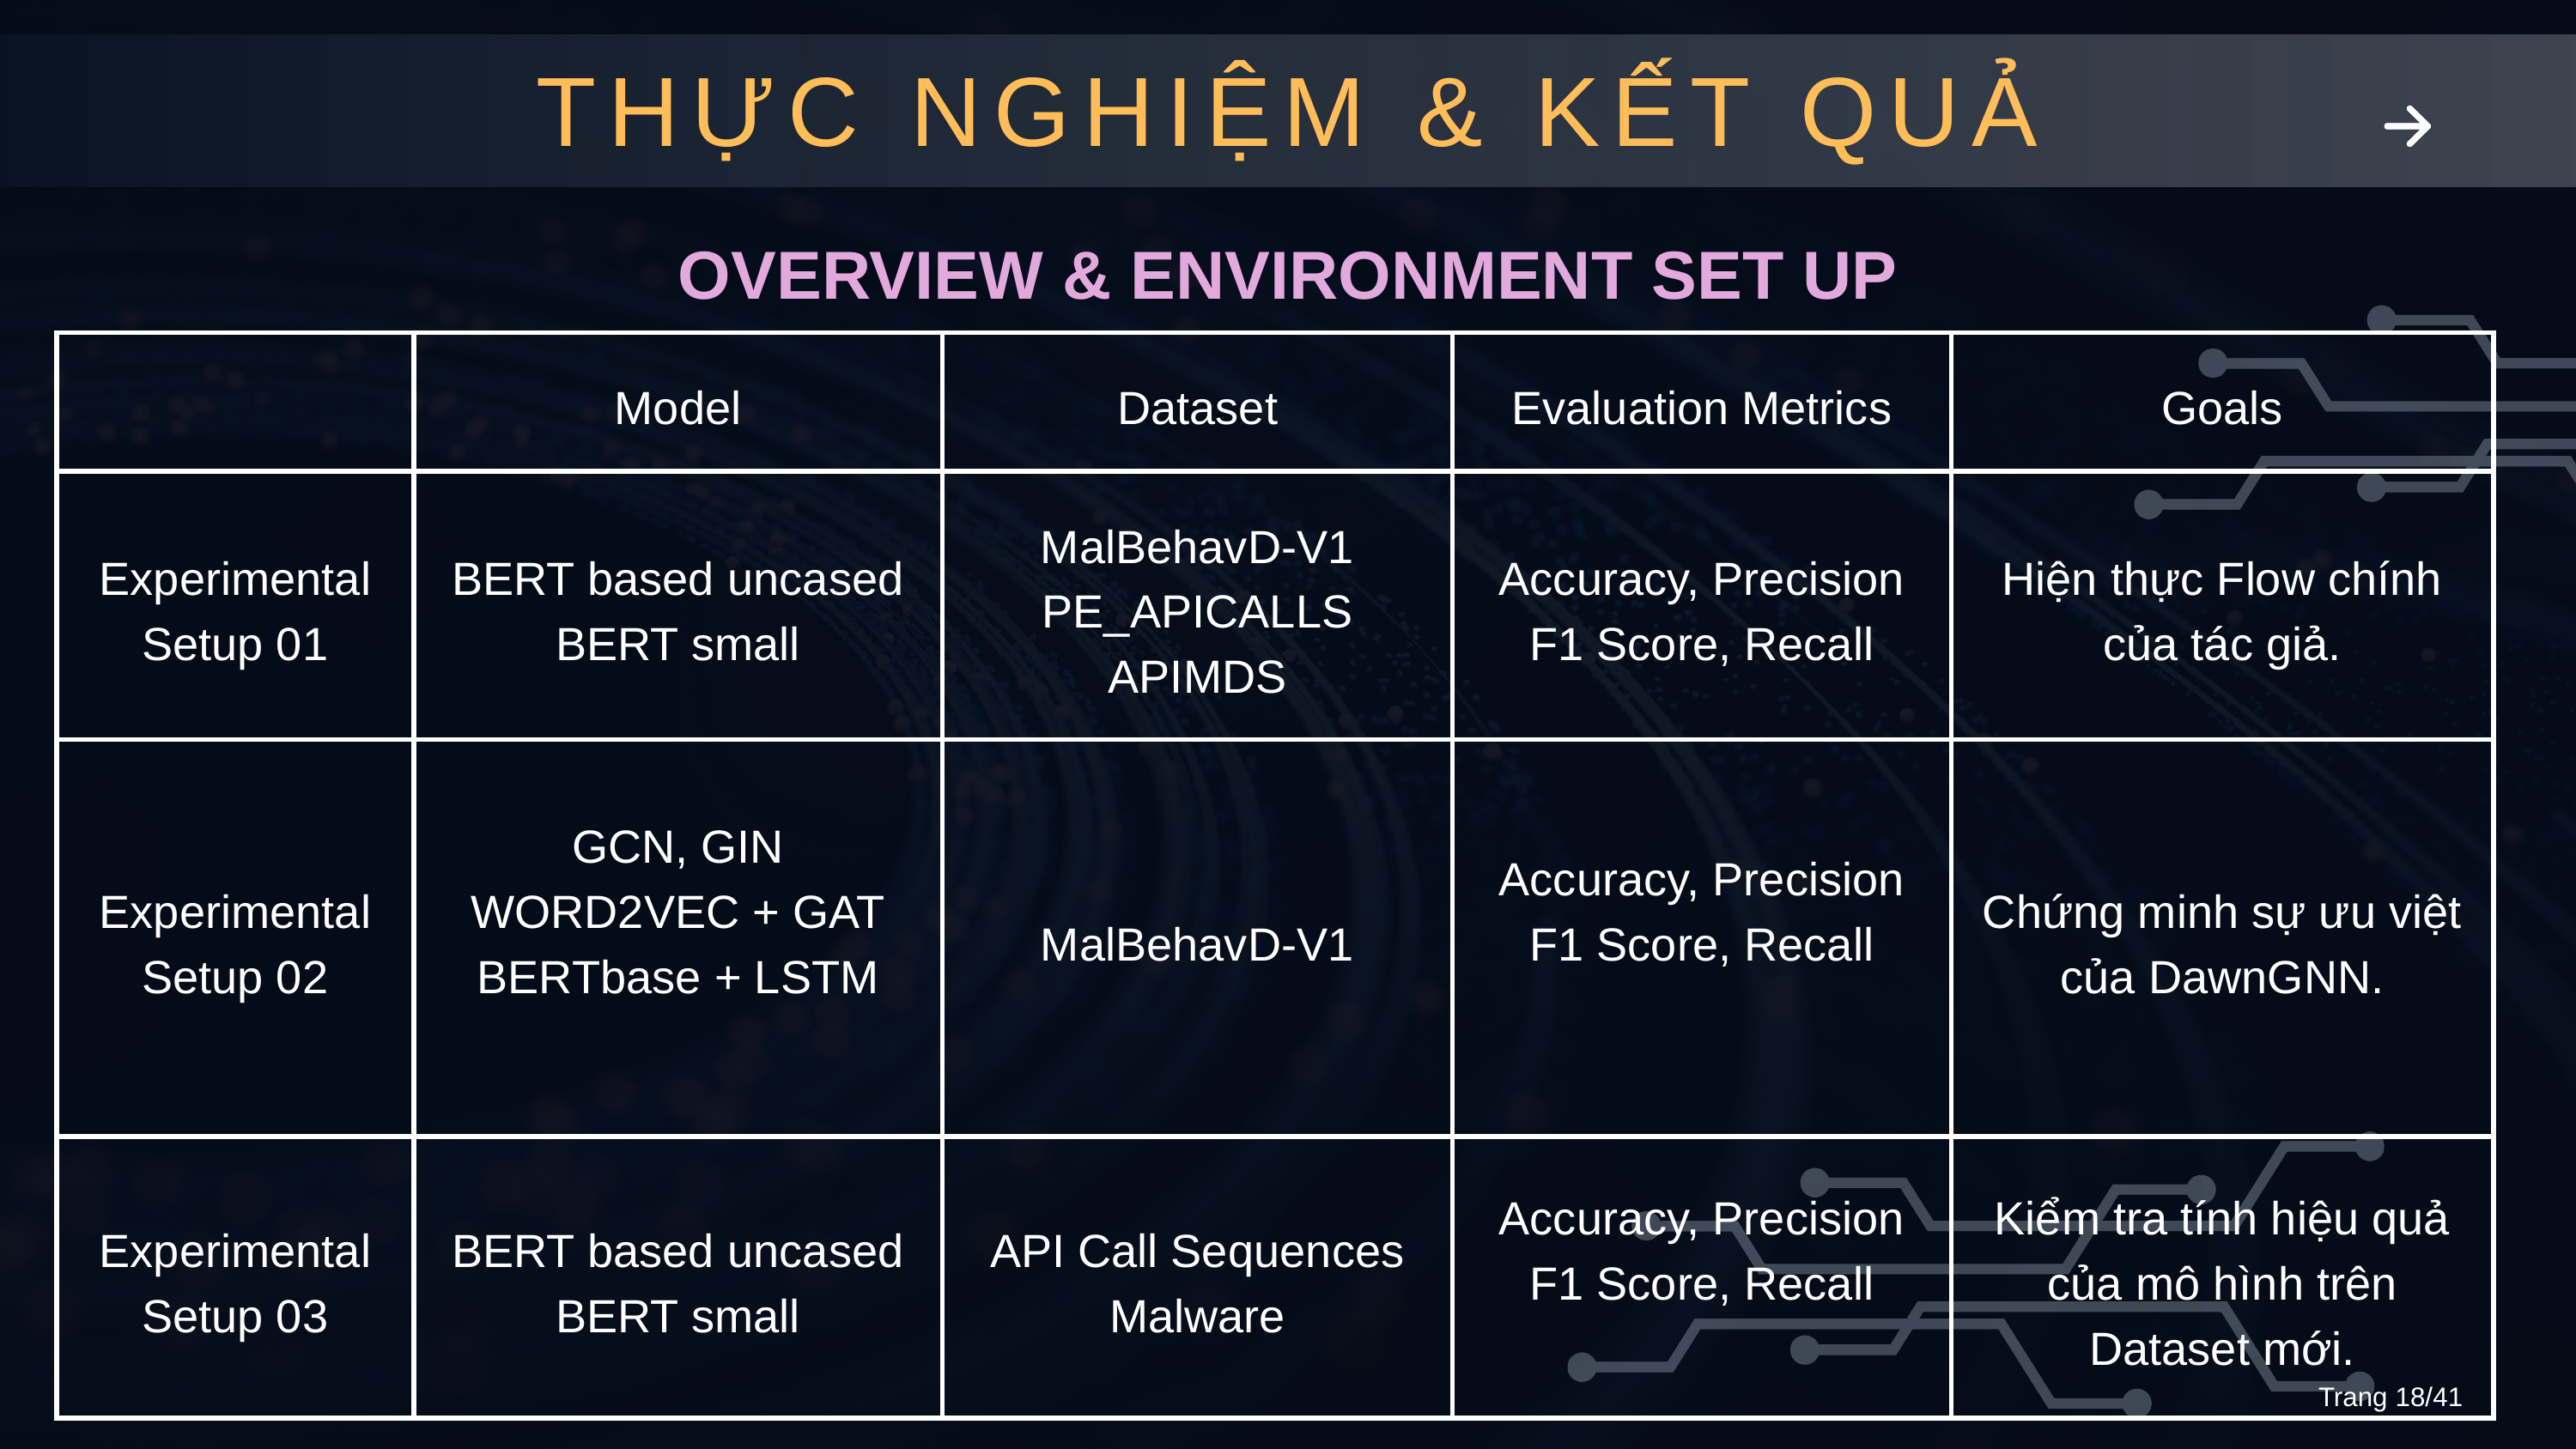

THỰC NGHIỆM & KẾT QUẢ

OVERVIEW & ENVIRONMENT SET UP

|  | Model | Dataset | Evaluation Metrics | Goals |
| --- | --- | --- | --- | --- |
| Experimental Setup 01 | BERT based uncased BERT small | MalBehavD-V1 PE\_APICALLS APIMDS | Accuracy, Precision F1 Score, Recall | Hiện thực Flow chính của tác giả. |
| Experimental Setup 02 | GCN, GIN WORD2VEC + GAT BERTbase + LSTM | MalBehavD-V1 | Accuracy, Precision F1 Score, Recall | Chứng minh sự ưu việt của DawnGNN. |
| Experimental Setup 03 | BERT based uncased BERT small | API Call Sequences Malware | Accuracy, Precision F1 Score, Recall | Kiểm tra tính hiệu quả của mô hình trên Dataset mới. |

Trang 18/41